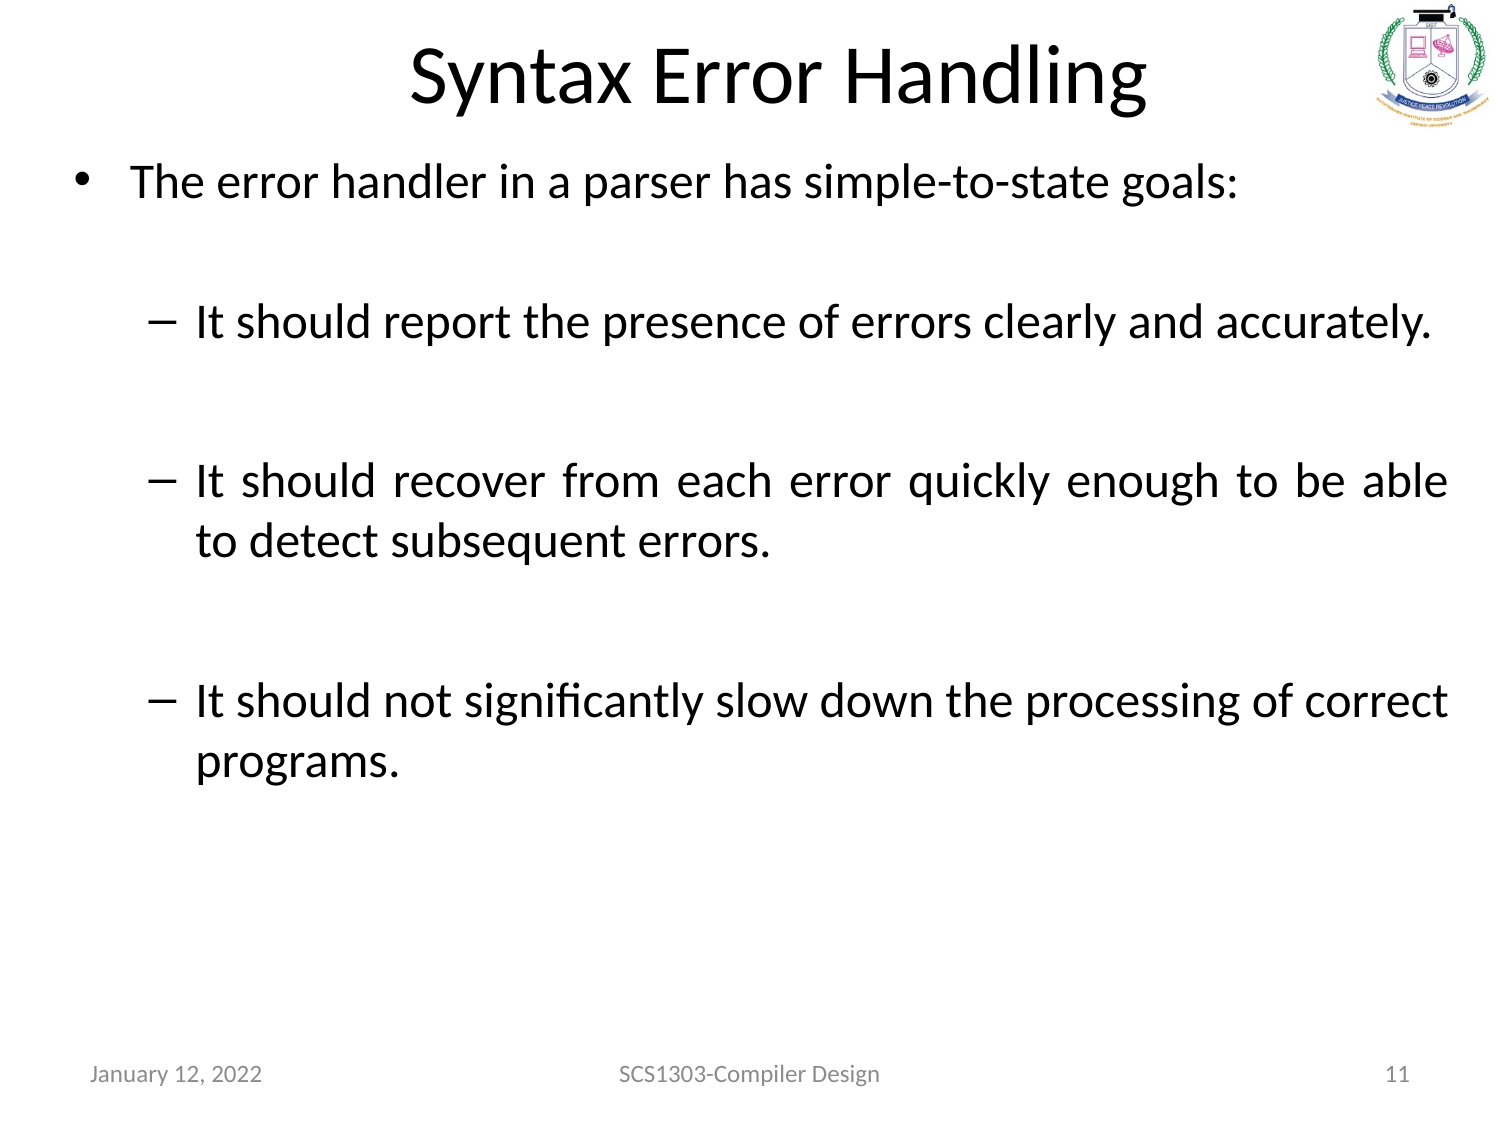

# Syntax Error Handling
The error handler in a parser has simple-to-state goals:

It should report the presence of errors clearly and accurately.

It should recover from each error quickly enough to be able to detect subsequent errors.

It should not significantly slow down the processing of correct programs.

January 12, 2022
SCS1303-Compiler Design
11